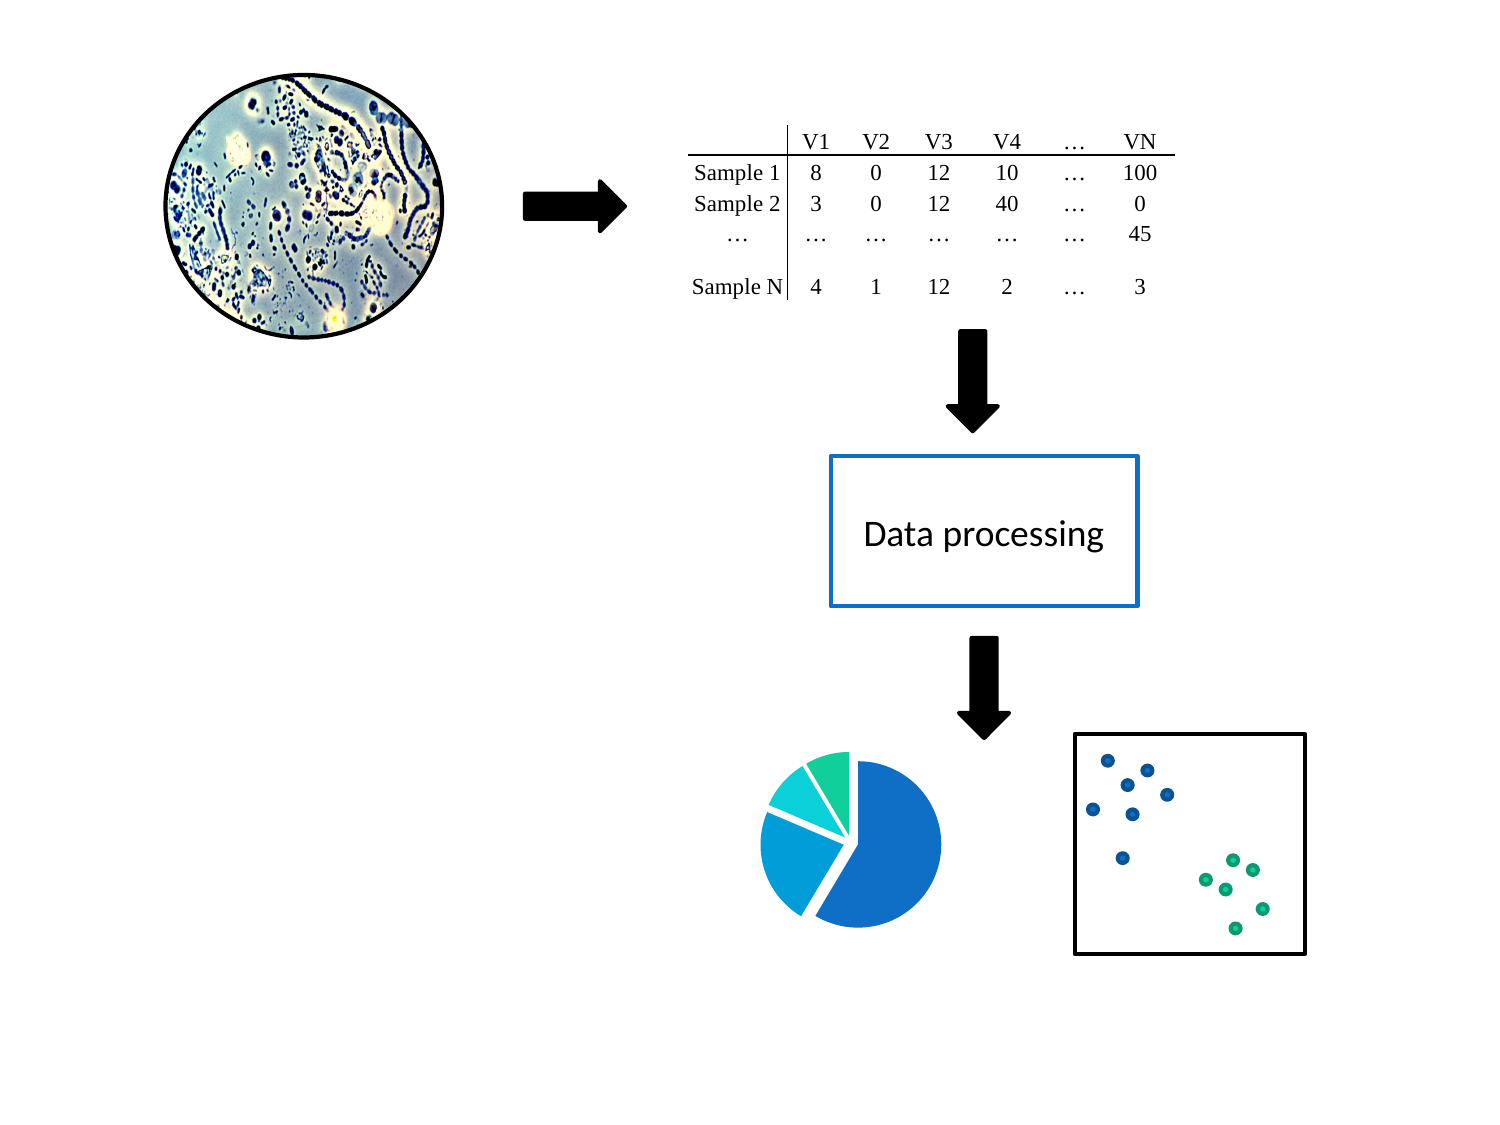

|  | V1 | V2 | V3 | V4 | … | VN |
| --- | --- | --- | --- | --- | --- | --- |
| Sample 1 | 8 | 0 | 12 | 10 | … | 100 |
| Sample 2 | 3 | 0 | 12 | 40 | … | 0 |
| … | … | … | … | … | … | 45 |
| Sample N | 4 | 1 | 12 | 2 | … | 3 |

Data processing

### Chart

| Category | Sales |
|---|---|
| 1st Qtr | 8.2 |
| 2nd Qtr | 3.2 |
| 3rd Qtr | 1.4 |
| 4th Qtr | 1.2 |